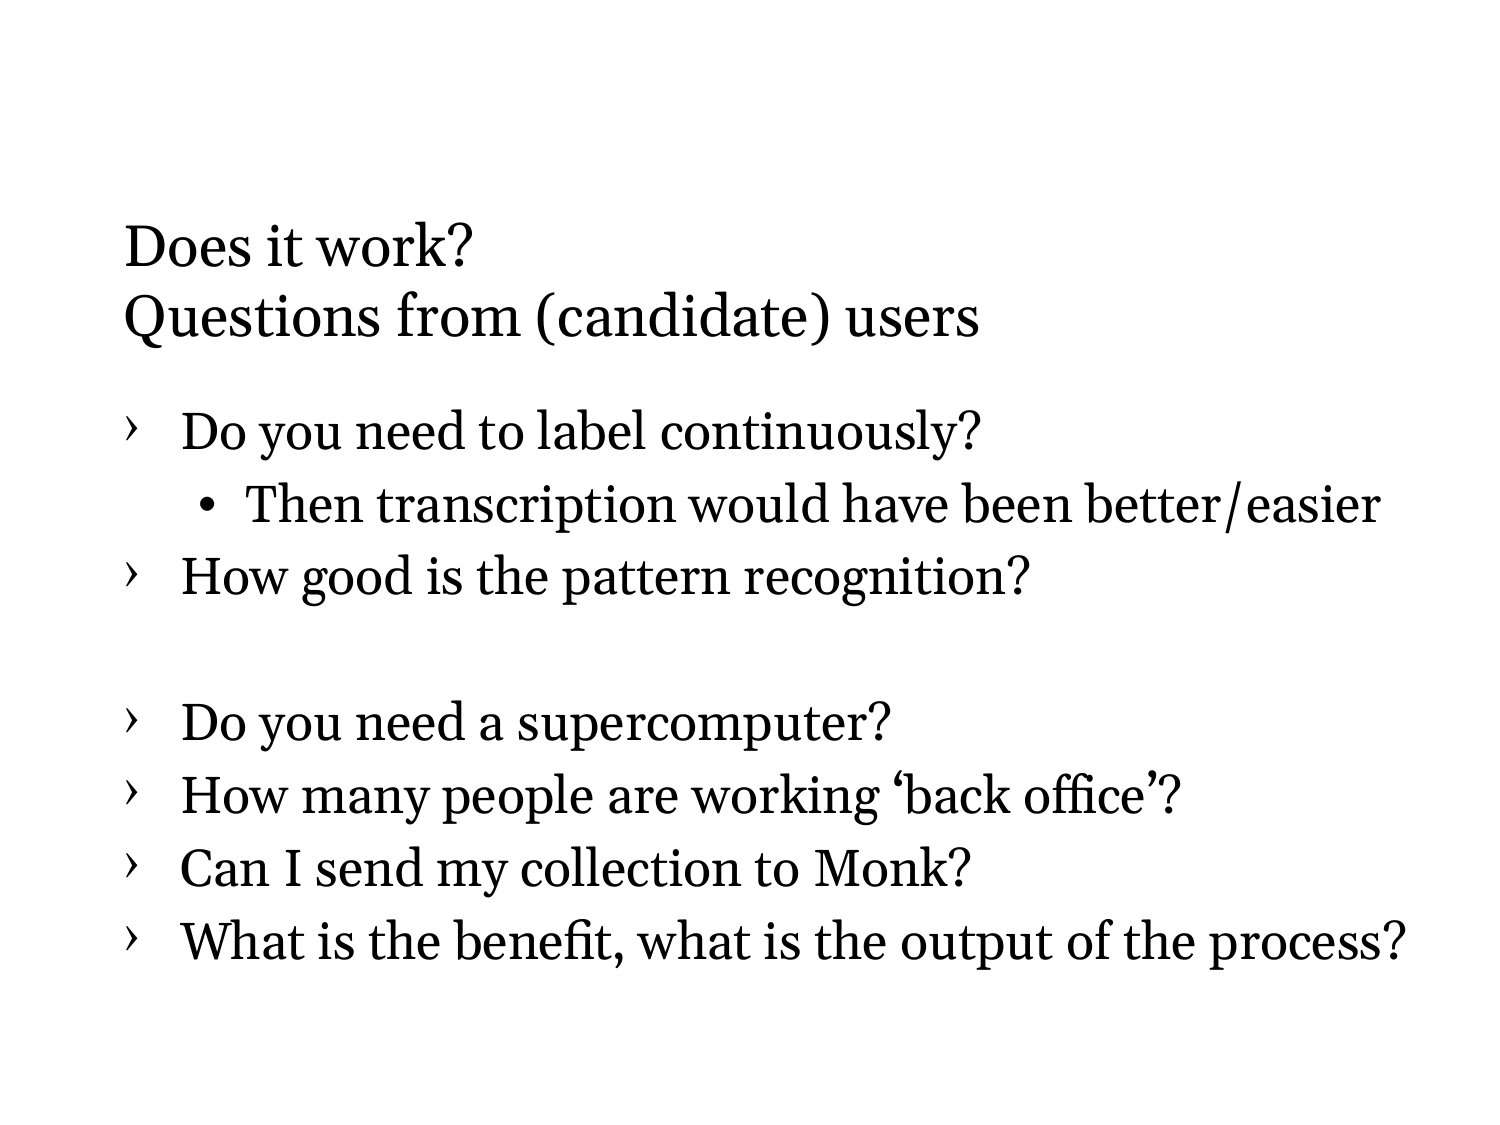

# Does it work? Questions from (candidate) users
Do you need to label continuously?
Then transcription would have been better/easier
How good is the pattern recognition?

Do you need a supercomputer?
How many people are working ‘back office’?
Can I send my collection to Monk?
What is the benefit, what is the output of the process?
The Monk system / Lambert Schomaker